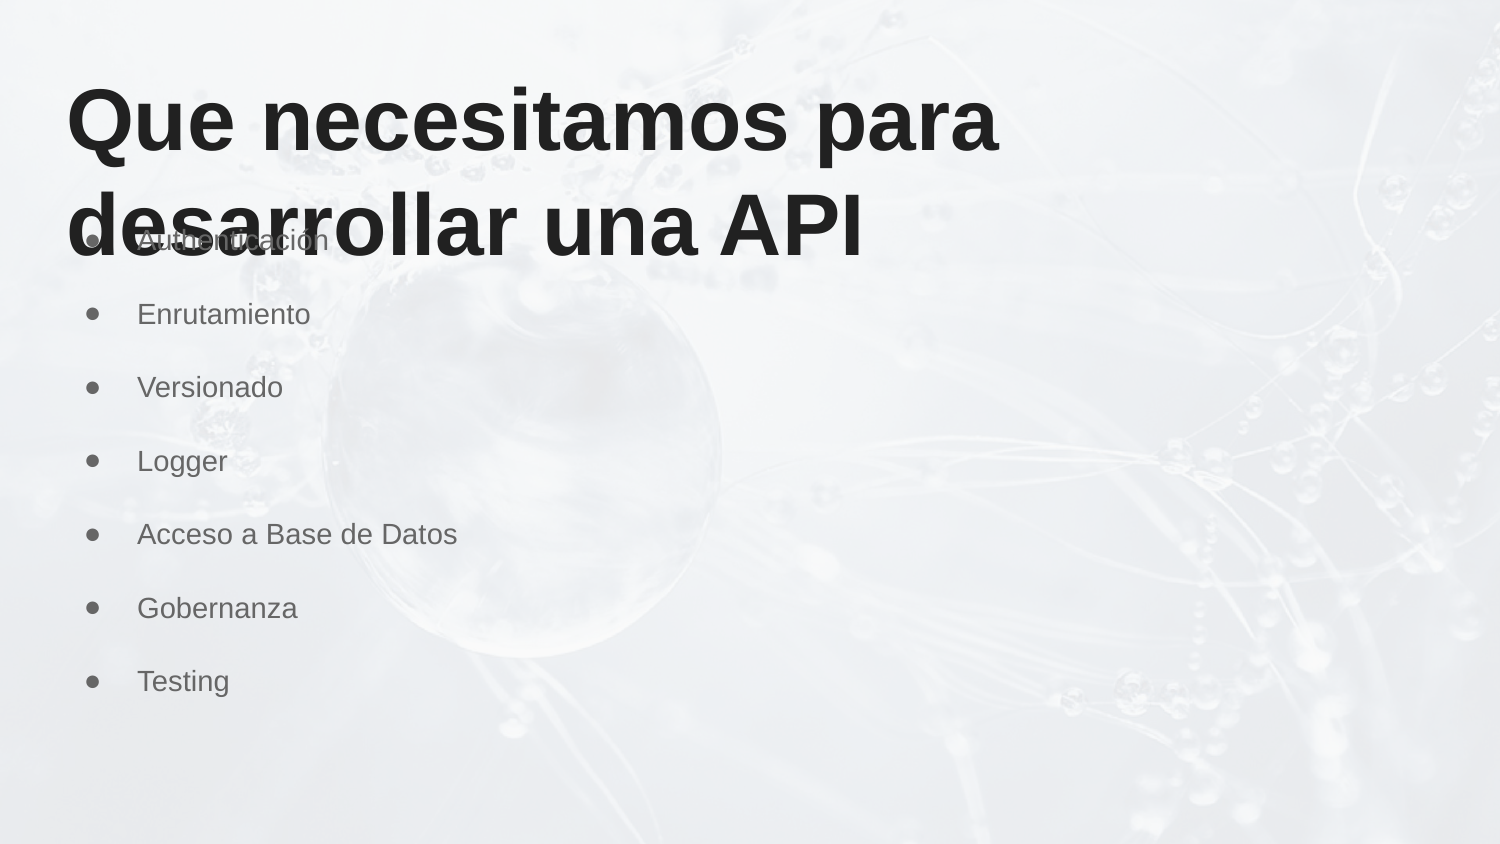

# Que necesitamos para desarrollar una API
Authenticación
Enrutamiento
Versionado
Logger
Acceso a Base de Datos
Gobernanza
Testing